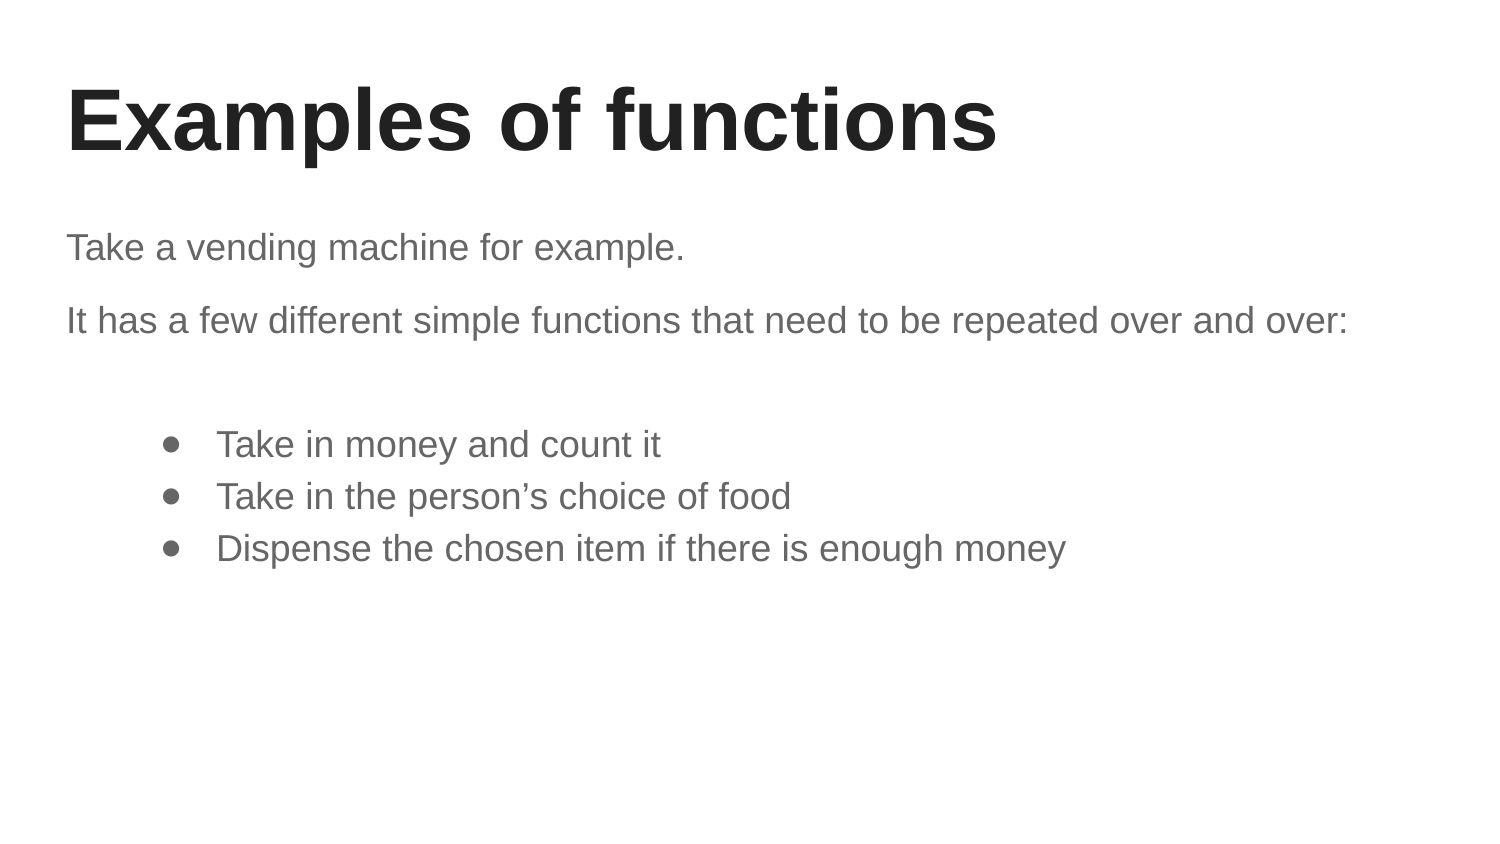

# Examples of functions
Take a vending machine for example.
It has a few different simple functions that need to be repeated over and over:
Take in money and count it
Take in the person’s choice of food
Dispense the chosen item if there is enough money